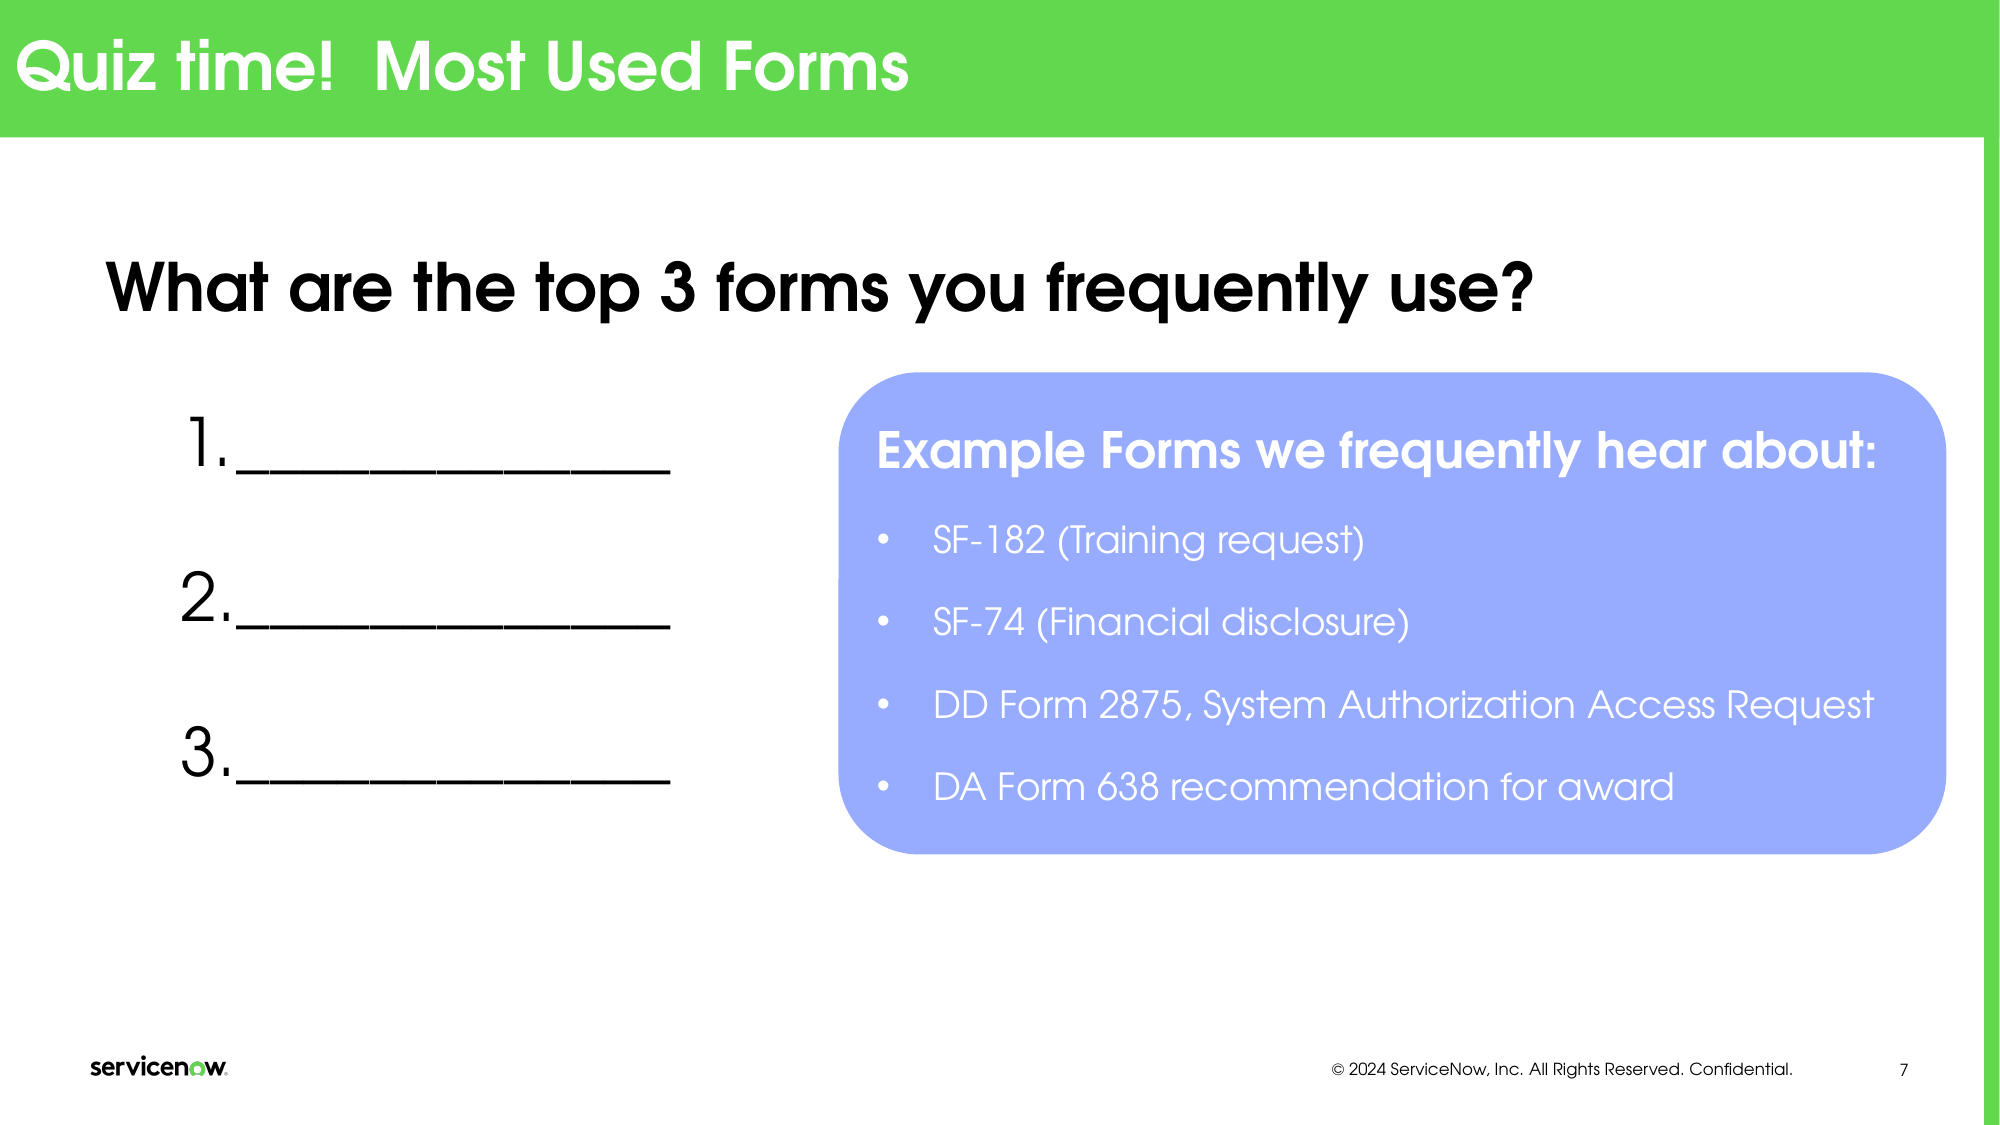

# Quiz time!  Most Used Forms
What are the top 3 forms you frequently use?
_____________
_____________
_____________
Example Forms we frequently hear about:
SF-182 (Training request)
SF-74 (Financial disclosure)
DD Form 2875, System Authorization Access Request
DA Form 638 recommendation for award